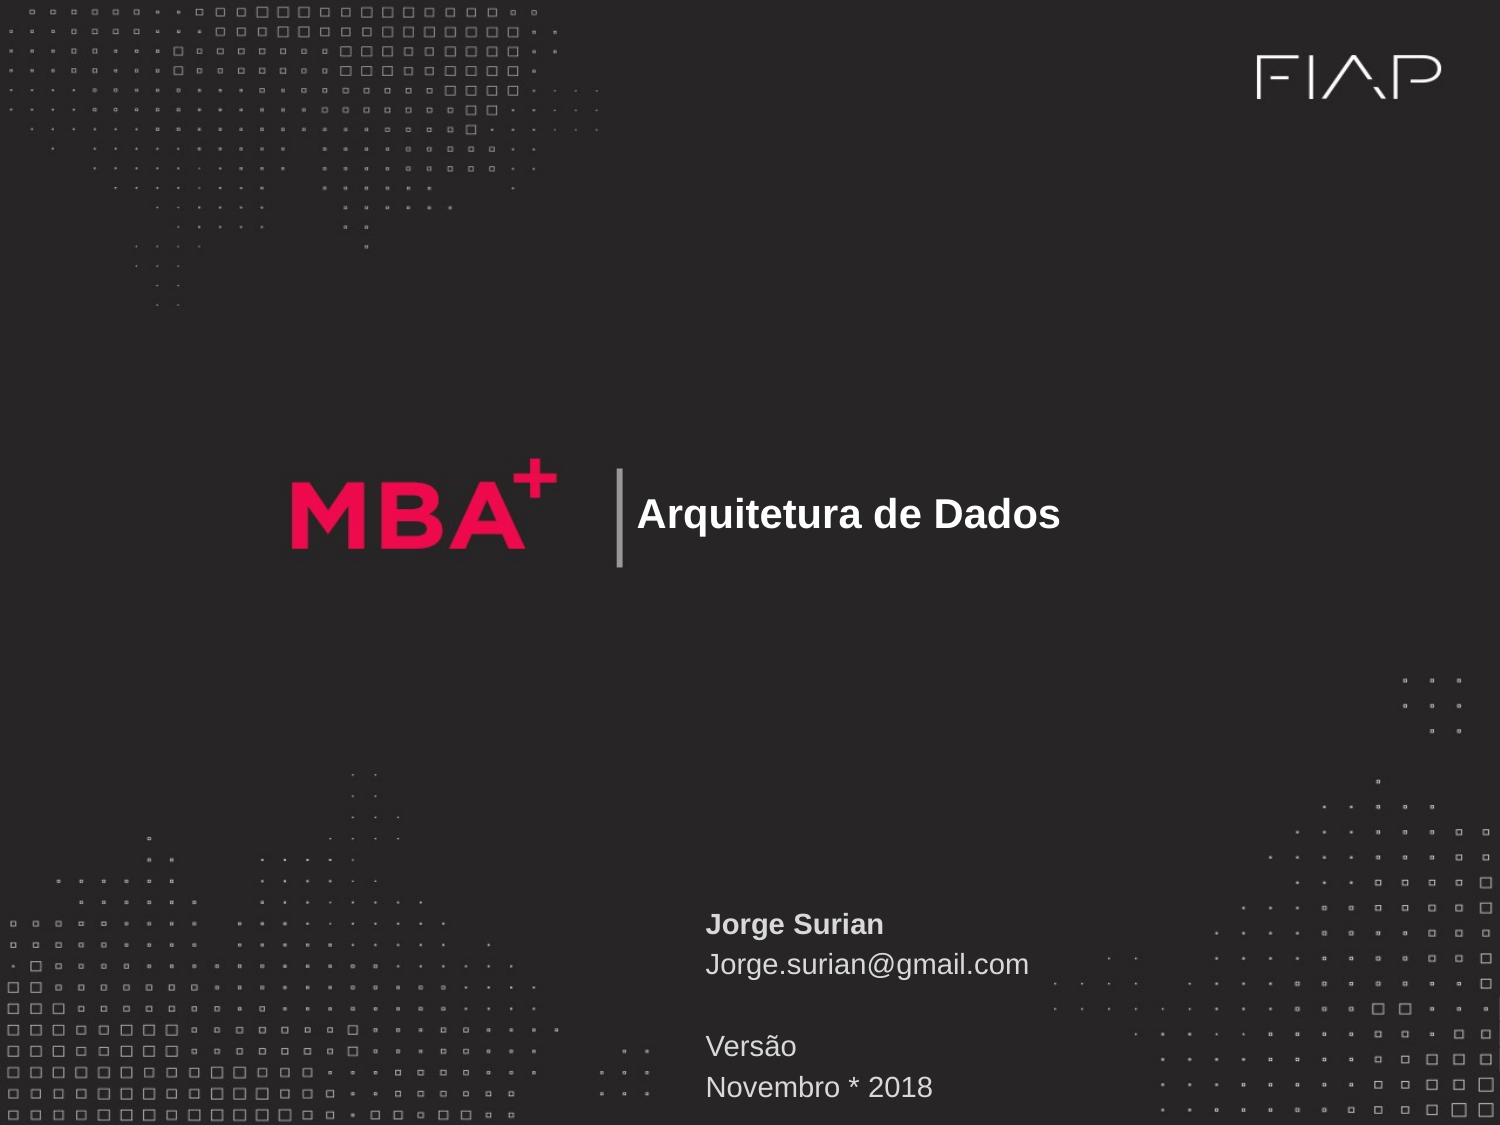

Arquitetura de Dados
Jorge Surian
Jorge.surian@gmail.com

Versão
Novembro * 2018